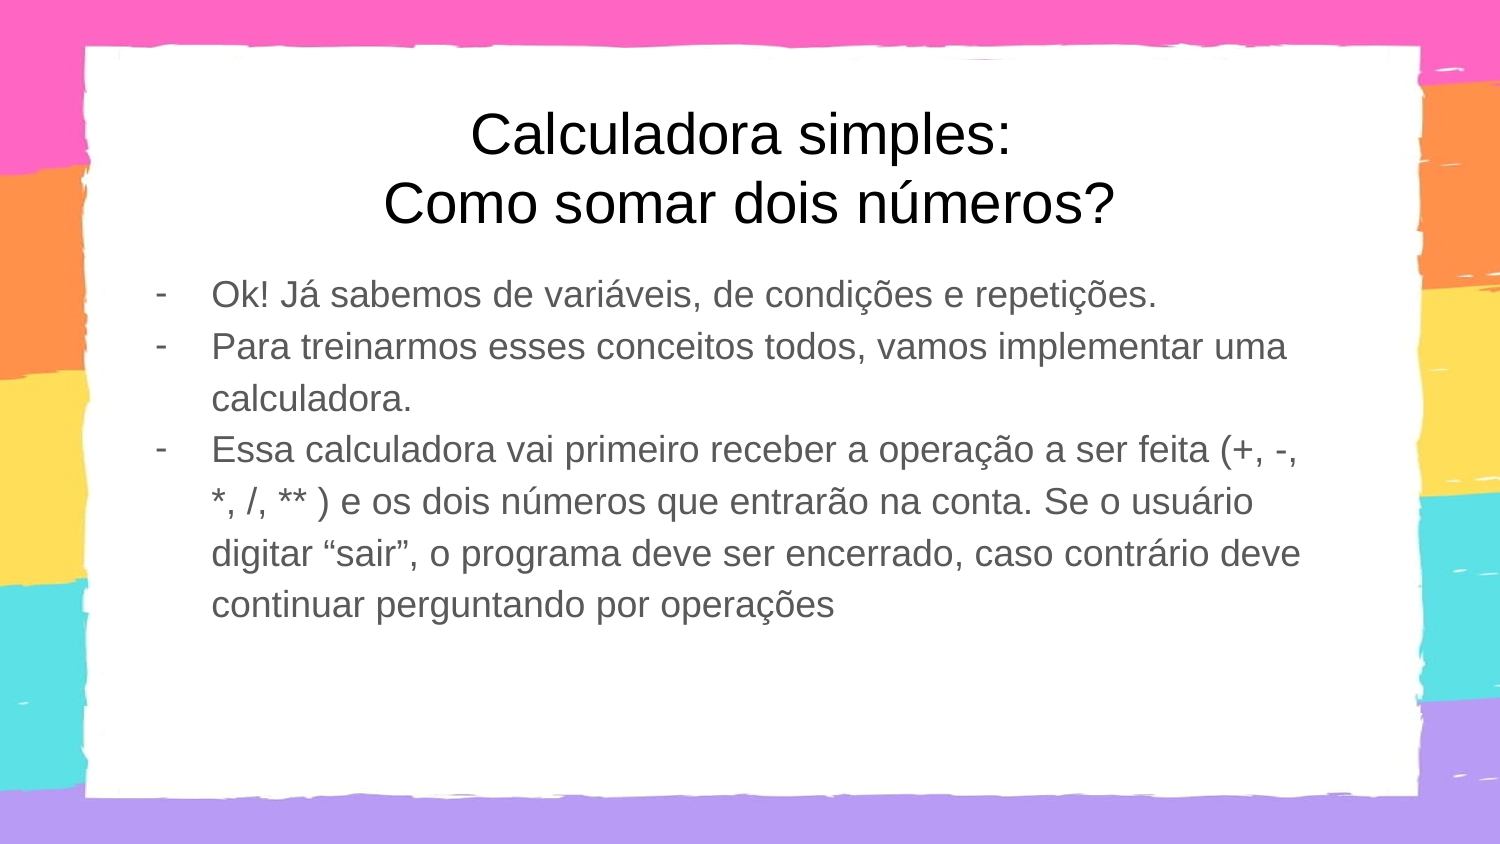

# Calculadora simples:
Como somar dois números?
Ok! Já sabemos de variáveis, de condições e repetições.
Para treinarmos esses conceitos todos, vamos implementar uma calculadora.
Essa calculadora vai primeiro receber a operação a ser feita (+, -, *, /, ** ) e os dois números que entrarão na conta. Se o usuário digitar “sair”, o programa deve ser encerrado, caso contrário deve continuar perguntando por operações